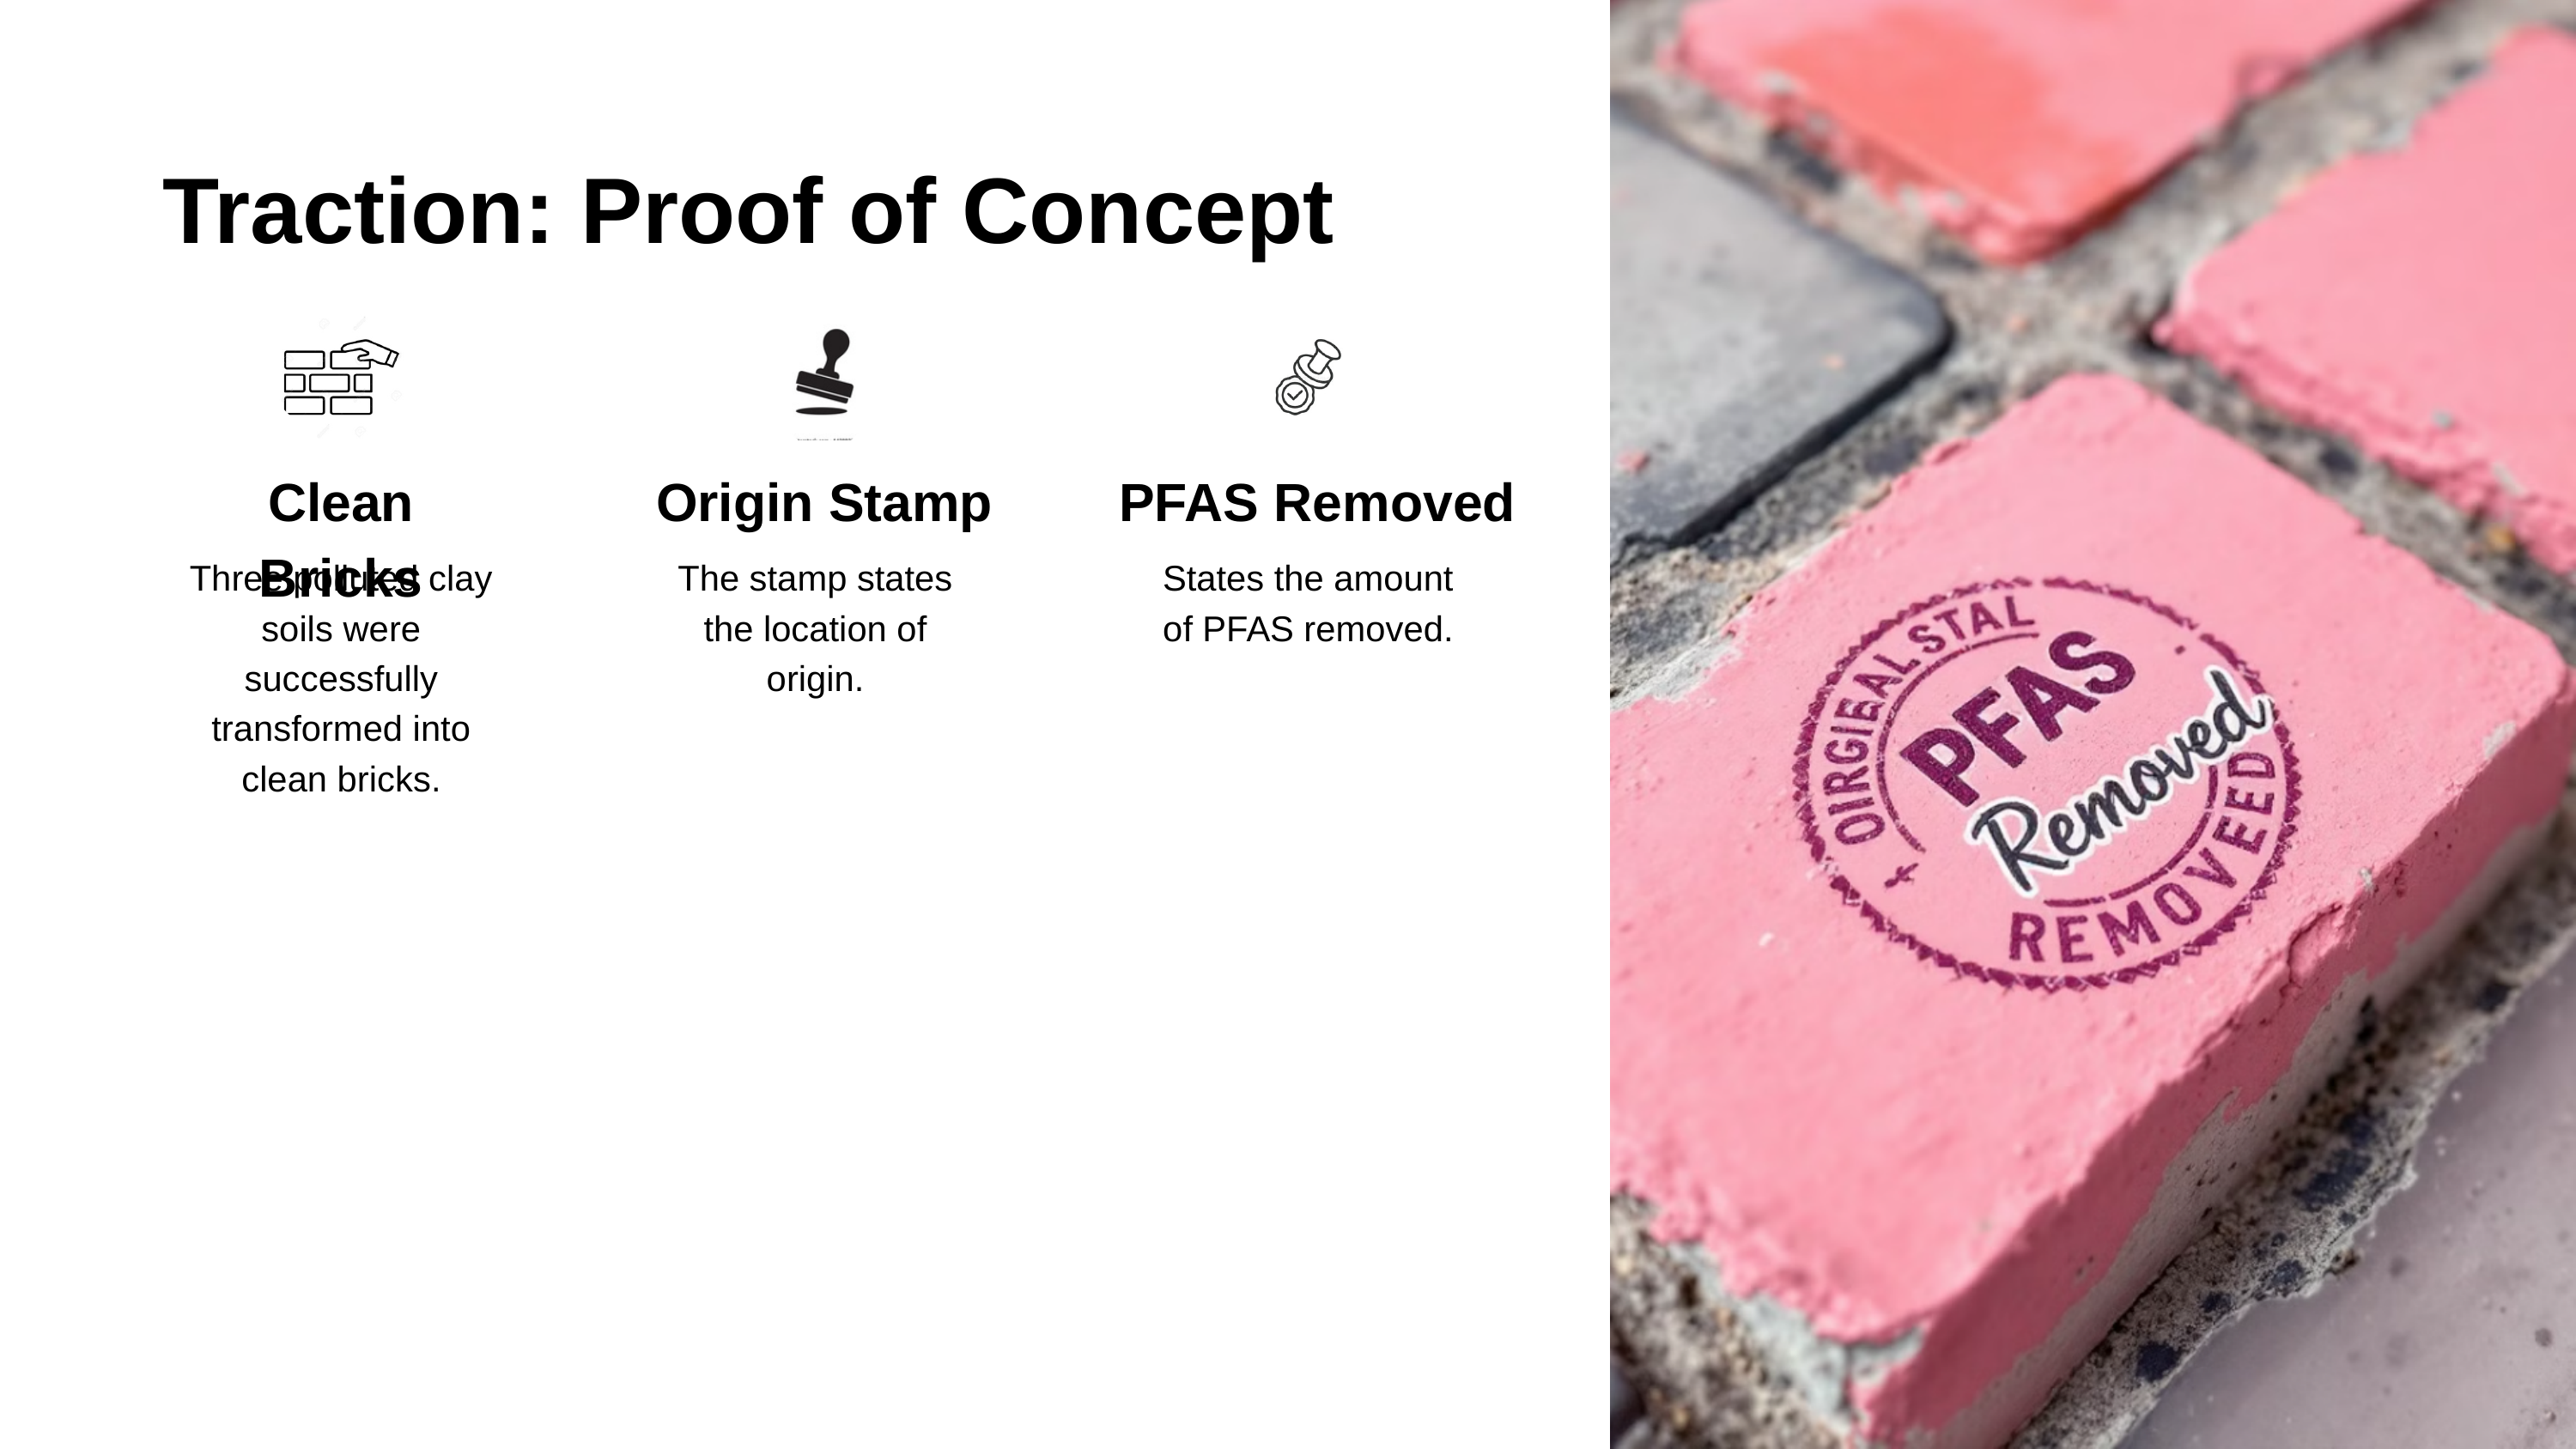

Traction: Proof of Concept

Clean Bricks
Origin Stamp
PFAS Removed
Three polluted clay soils were successfully transformed into clean bricks.
The stamp states the location of origin.
States the amount of PFAS removed.